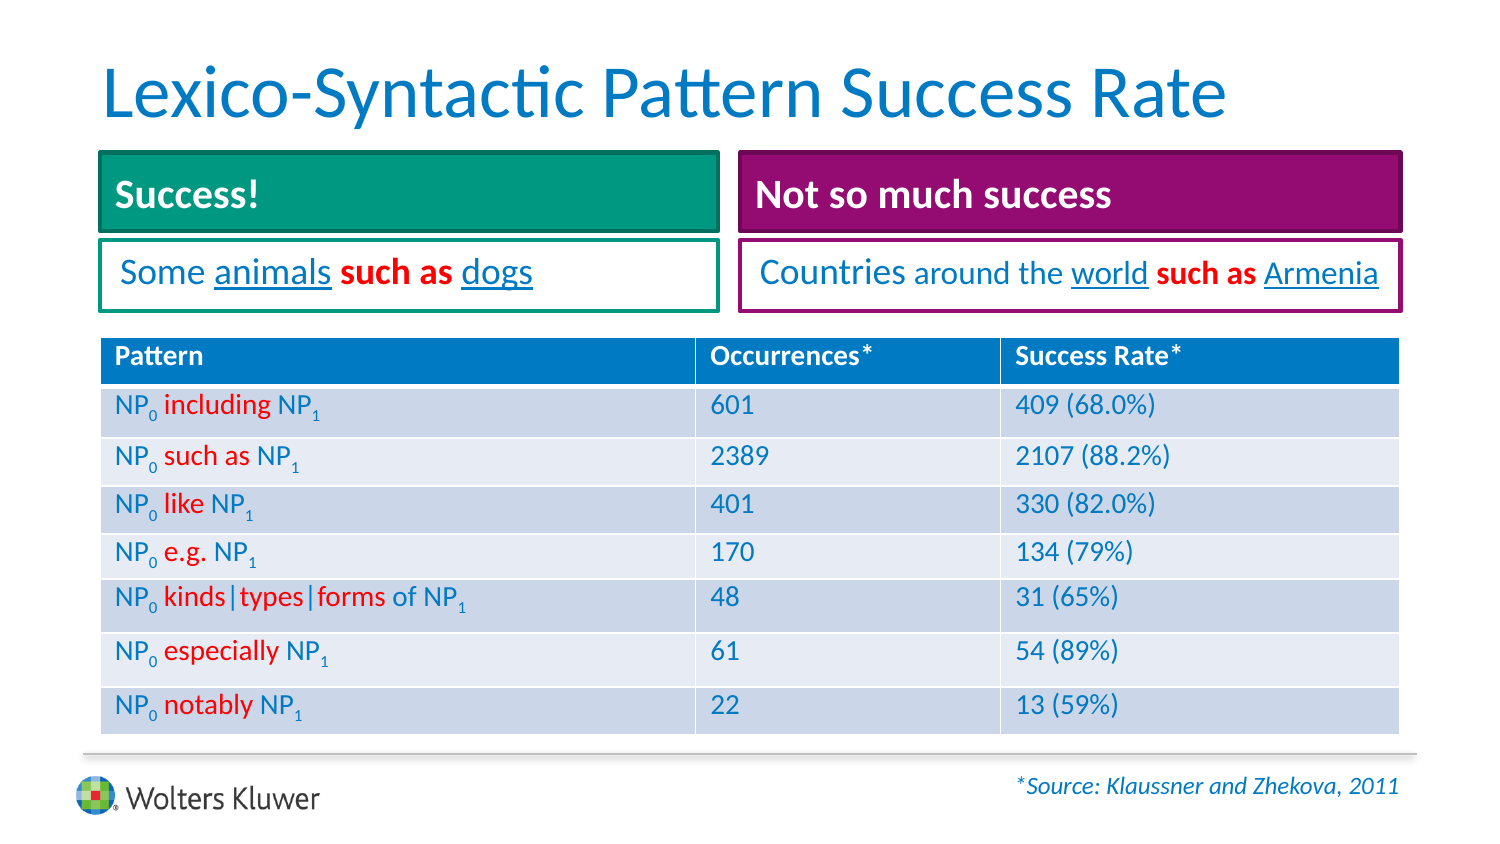

# Lexico-Syntactic Pattern Success Rate
Success!
Not so much success
Some animals such as dogs

Countries around the world such as Armenia
| Pattern | Occurrences\* | Success Rate\* |
| --- | --- | --- |
| NP0 including NP1 | 601 | 409 (68.0%) |
| NP0 such as NP1 | 2389 | 2107 (88.2%) |
| NP0 like NP1 | 401 | 330 (82.0%) |
| NP0 e.g. NP1 | 170 | 134 (79%) |
| NP0 kinds|types|forms of NP1 | 48 | 31 (65%) |
| NP0 especially NP1 | 61 | 54 (89%) |
| NP0 notably NP1 | 22 | 13 (59%) |
*Source: Klaussner and Zhekova, 2011